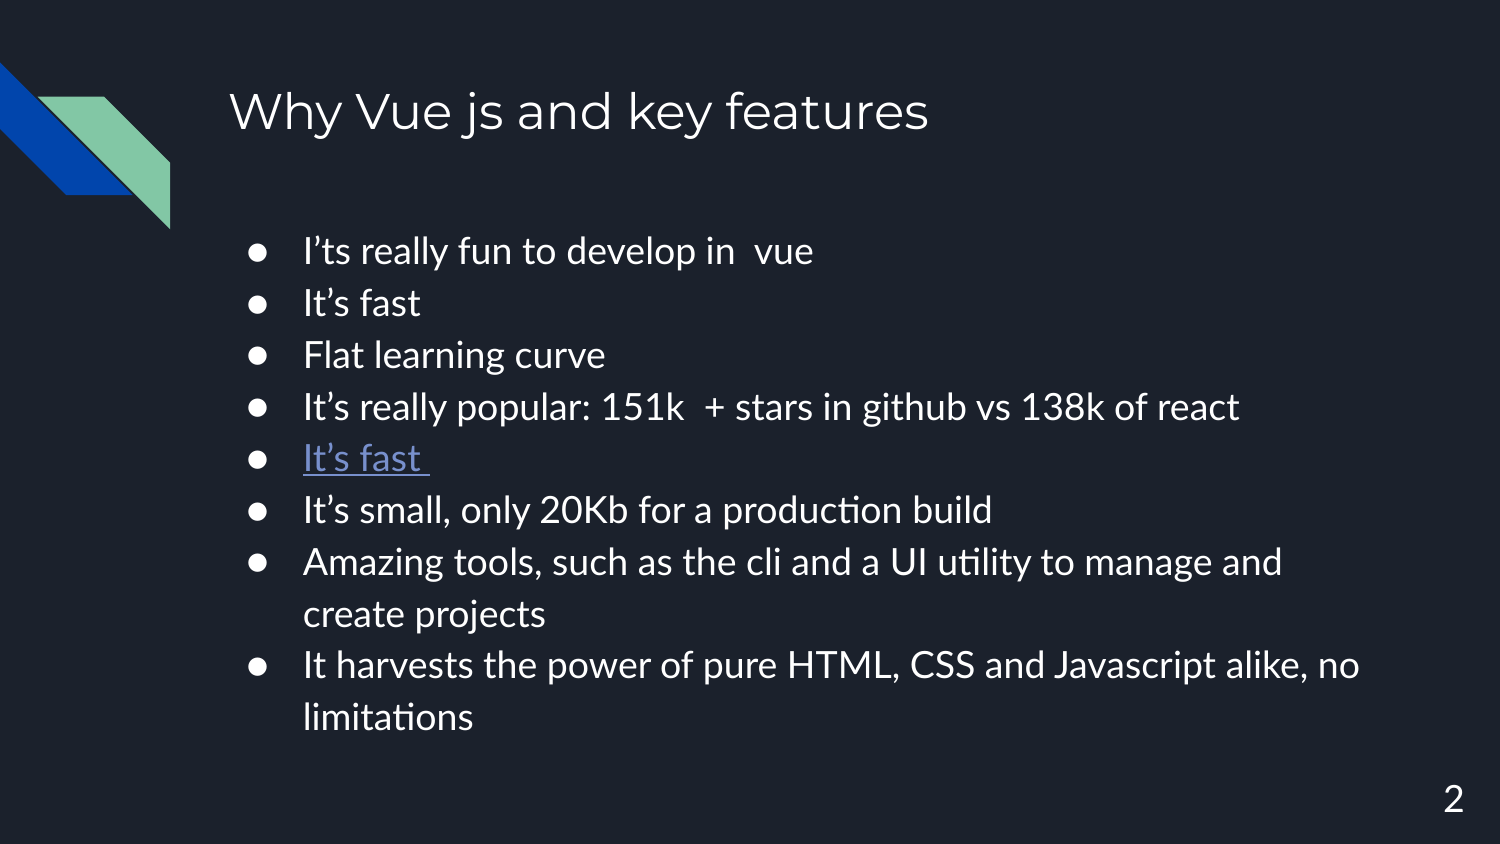

# Why Vue js and key features
I’ts really fun to develop in  vue
It’s fast
Flat learning curve
It’s really popular: 151k  + stars in github vs 138k of react
It’s fast
It’s small, only 20Kb for a production build
Amazing tools, such as the cli and a UI utility to manage and create projects
It harvests the power of pure HTML, CSS and Javascript alike, no limitations
2